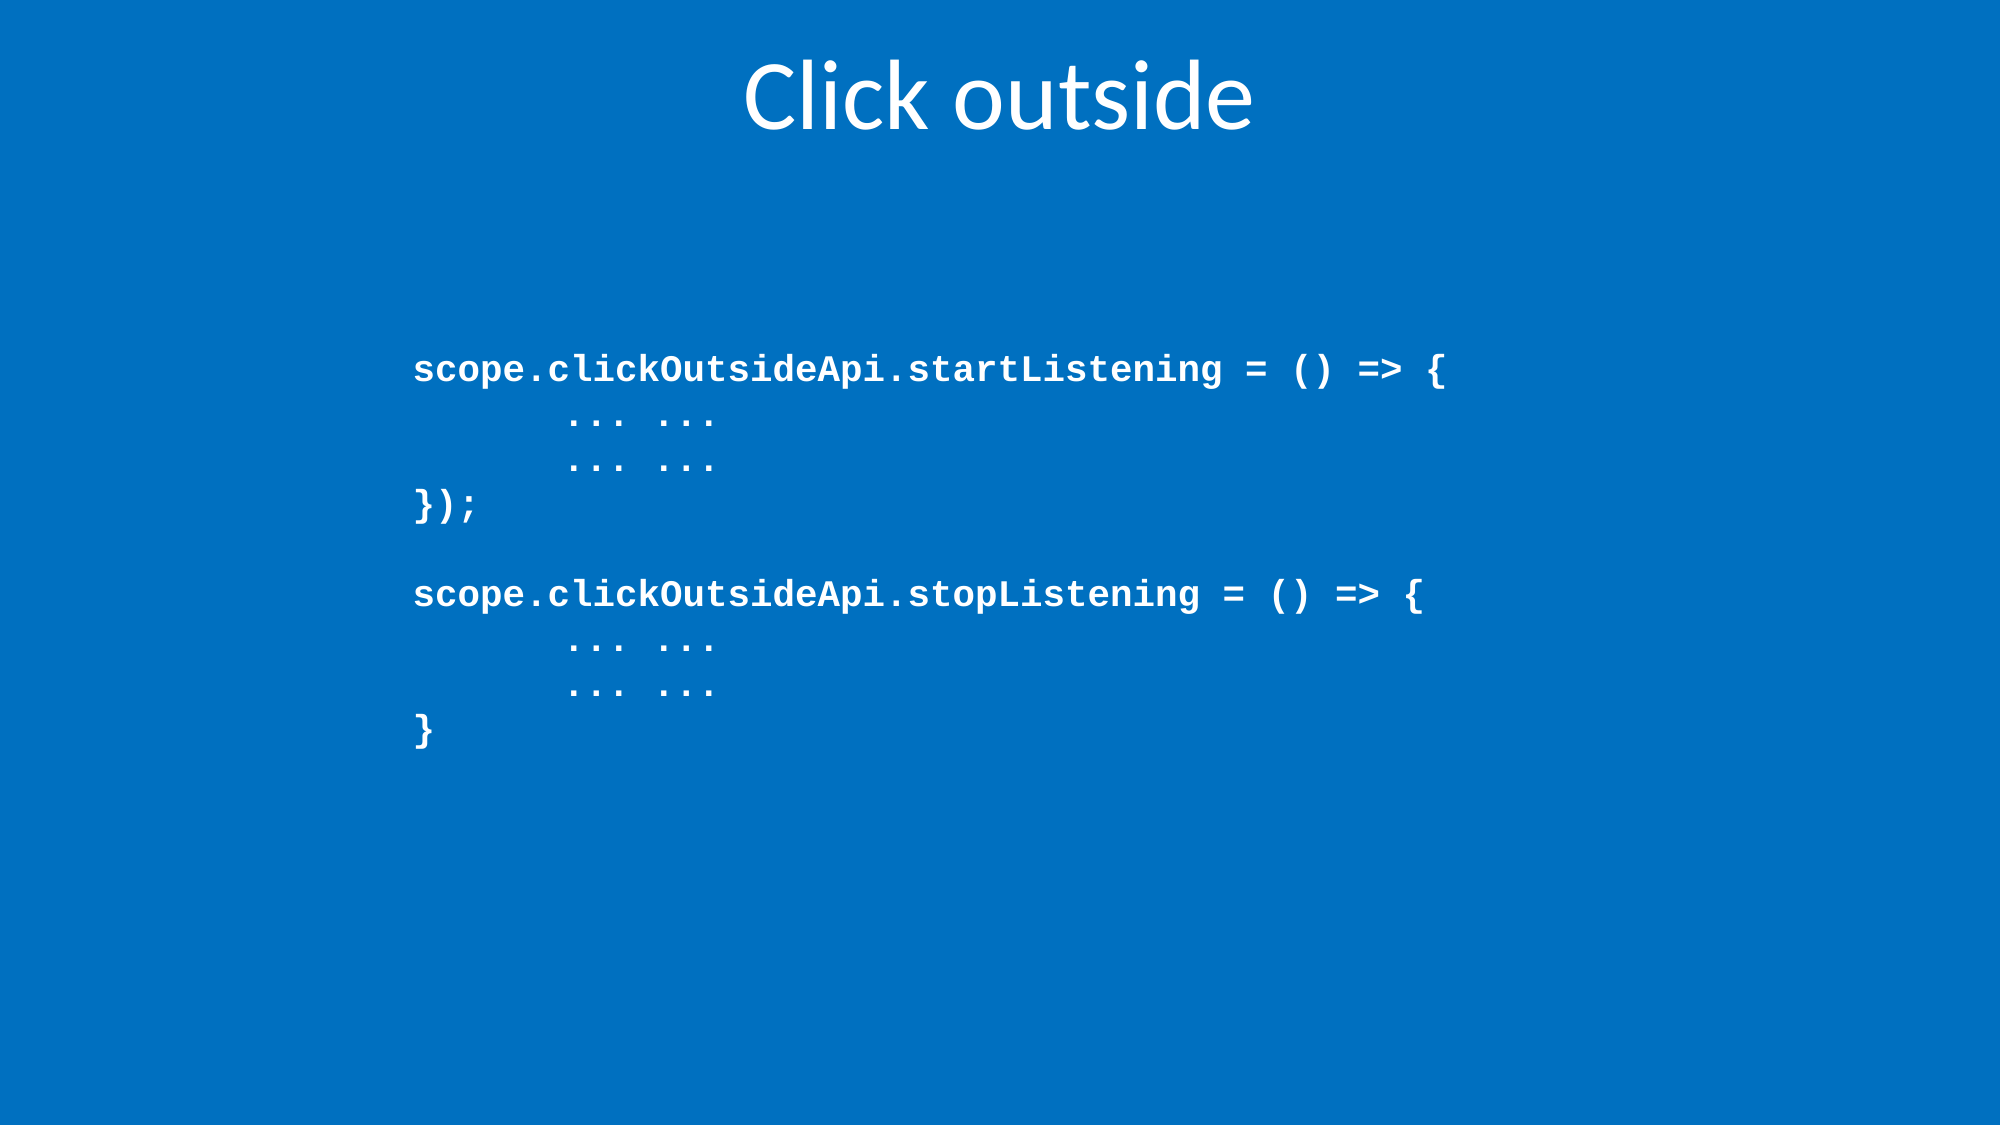

# Click outside
scope.clickOutsideApi.startListening = () => {
	... ...
	... ...
});

scope.clickOutsideApi.stopListening = () => {
	... ...
	... ...
}